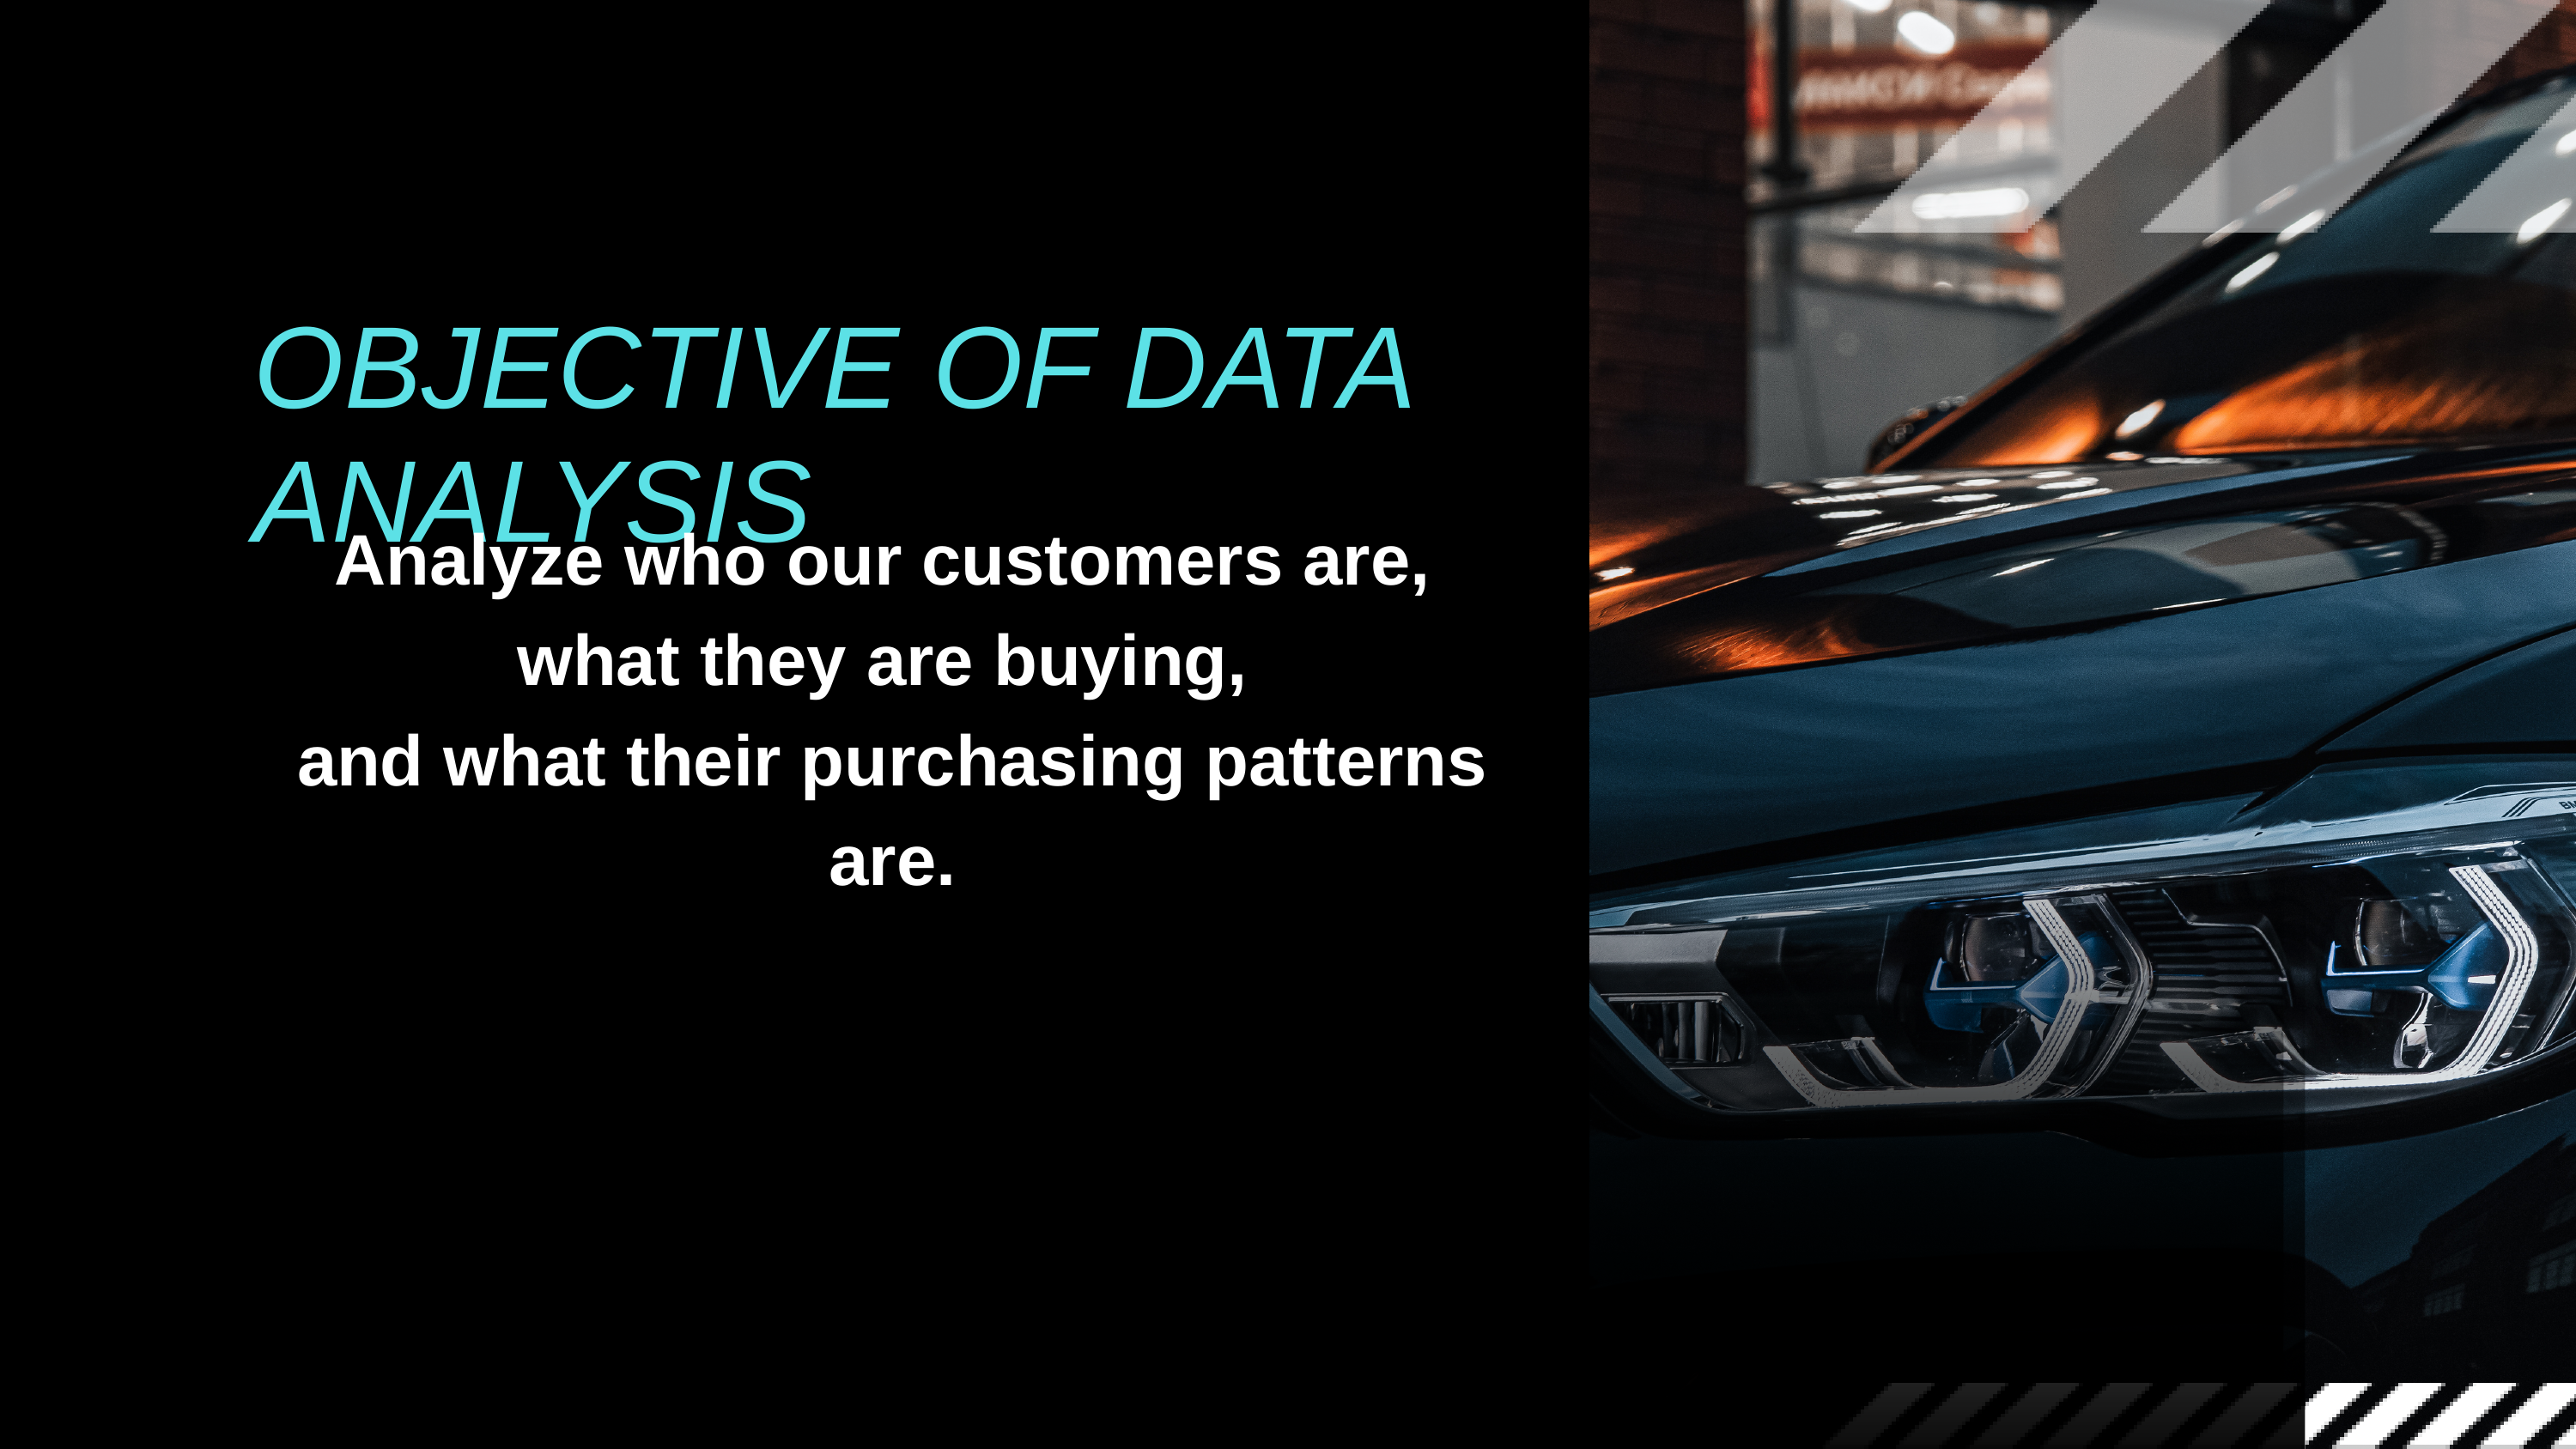

OBJECTIVE OF DATA ANALYSIS

Analyze who our customers are,
what they are buying,
and what their purchasing patterns are.